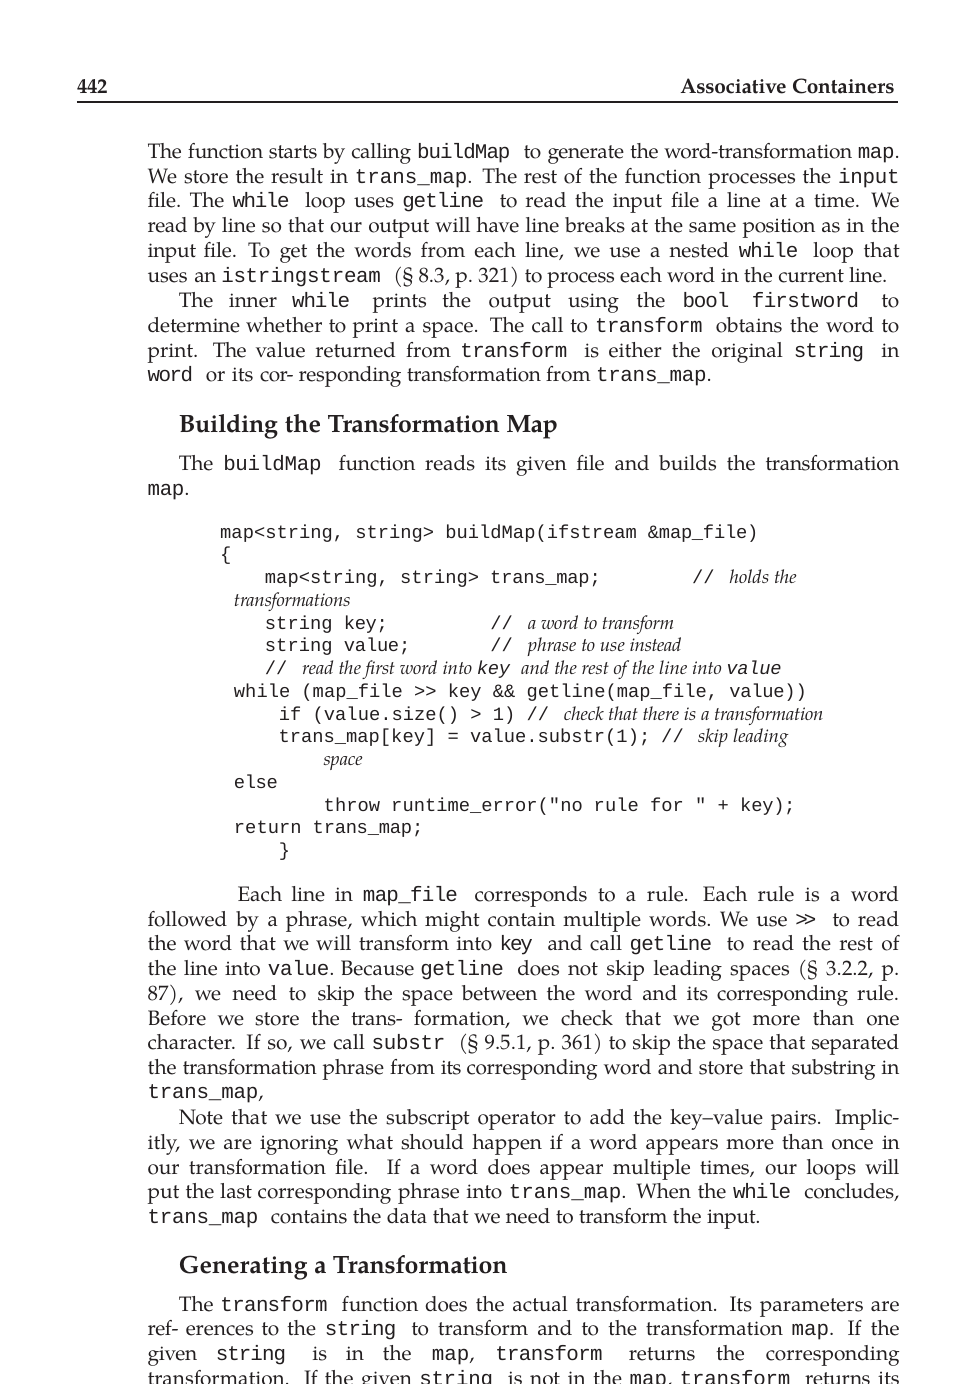

442
Associative Containers

The function starts by calling buildMap to generate the word-transformation map. We store the result in trans_map. The rest of the function processes the input file. The while loop uses getline to read the input file a line at a time. We read by line so that our output will have line breaks at the same position as in the input file. To get the words from each line, we use a nested while loop that uses an istringstream (§ 8.3, p. 321) to process each word in the current line.
The inner while prints the output using the bool firstword to determine whether to print a space. The call to transform obtains the word to print. The value returned from transform is either the original string in word or its cor- responding transformation from trans_map.

Building the Transformation Map
The buildMap function reads its given file and builds the transformation map.
map<string, string> buildMap(ifstream &map_file)
{
map<string, string> trans_map;	// holds the transformations
string key;	// a word to transform
string value;	// phrase to use instead
// read the first word into key and the rest of the line into value
while (map_file >> key && getline(map_file, value)) if (value.size() > 1) // check that there is a transformation
trans_map[key] = value.substr(1); // skip leading space
else
throw runtime_error("no rule for " + key); return trans_map;
}

Each line in map_file corresponds to a rule. Each rule is a word followed by a phrase, which might contain multiple words. We use >> to read the word that we will transform into key and call getline to read the rest of the line into value. Because getline does not skip leading spaces (§ 3.2.2, p. 87), we need to skip the space between the word and its corresponding rule. Before we store the trans- formation, we check that we got more than one character. If so, we call substr (§ 9.5.1, p. 361) to skip the space that separated the transformation phrase from its corresponding word and store that substring in trans_map,
Note that we use the subscript operator to add the key–value pairs. Implic- itly, we are ignoring what should happen if a word appears more than once in our transformation file.  If a word does appear multiple times, our loops will put the last corresponding phrase into trans_map. When the while concludes, trans_map contains the data that we need to transform the input.

Generating a Transformation
The transform function does the actual transformation. Its parameters are ref- erences to the string to transform and to the transformation map. If the given string is in the map, transform returns the corresponding transformation. If the given string is not in the map, transform returns its argument: